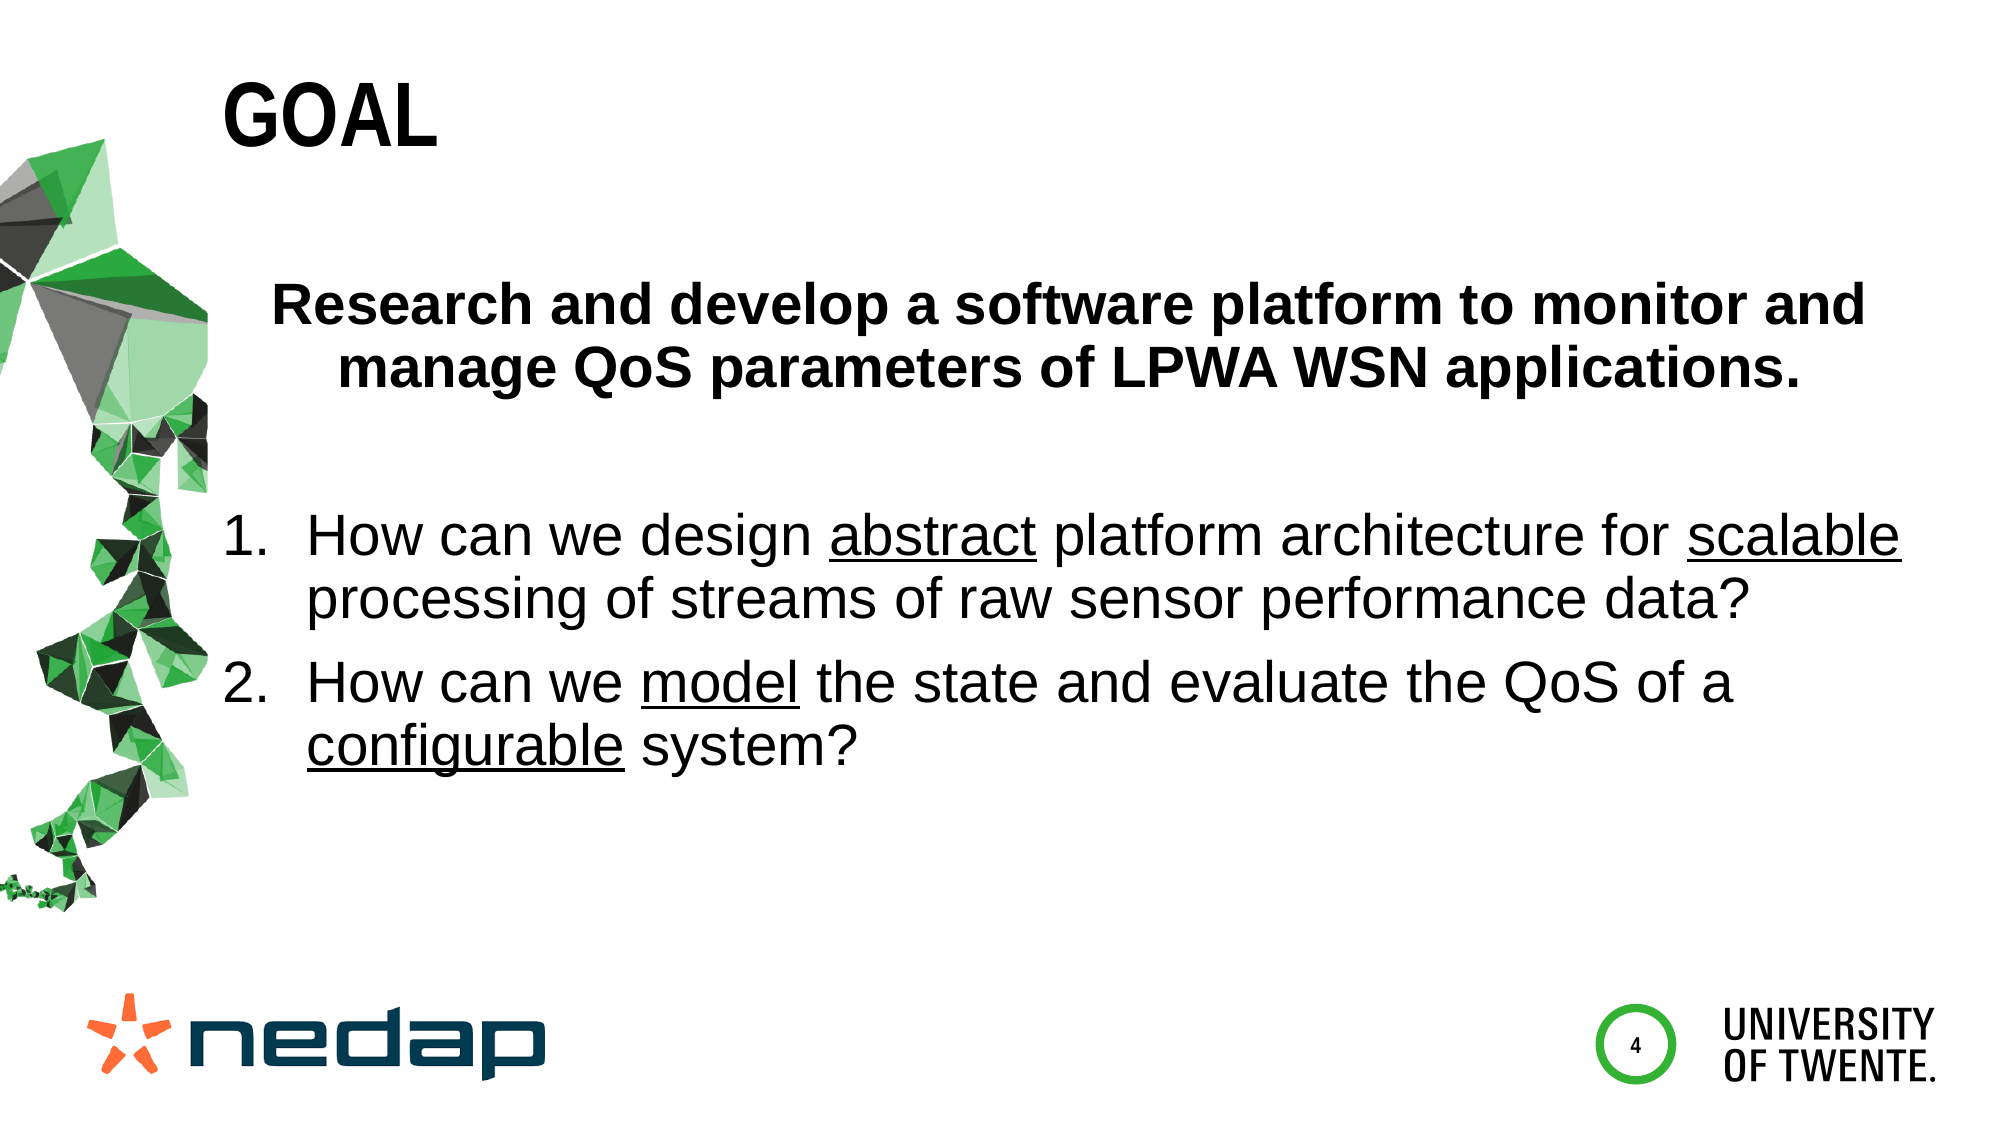

# Goal
Research and develop a software platform to monitor and manage QoS parameters of LPWA WSN applications.

How can we design abstract platform architecture for scalable processing of streams of raw sensor performance data?
How can we model the state and evaluate the QoS of a configurable system?
4